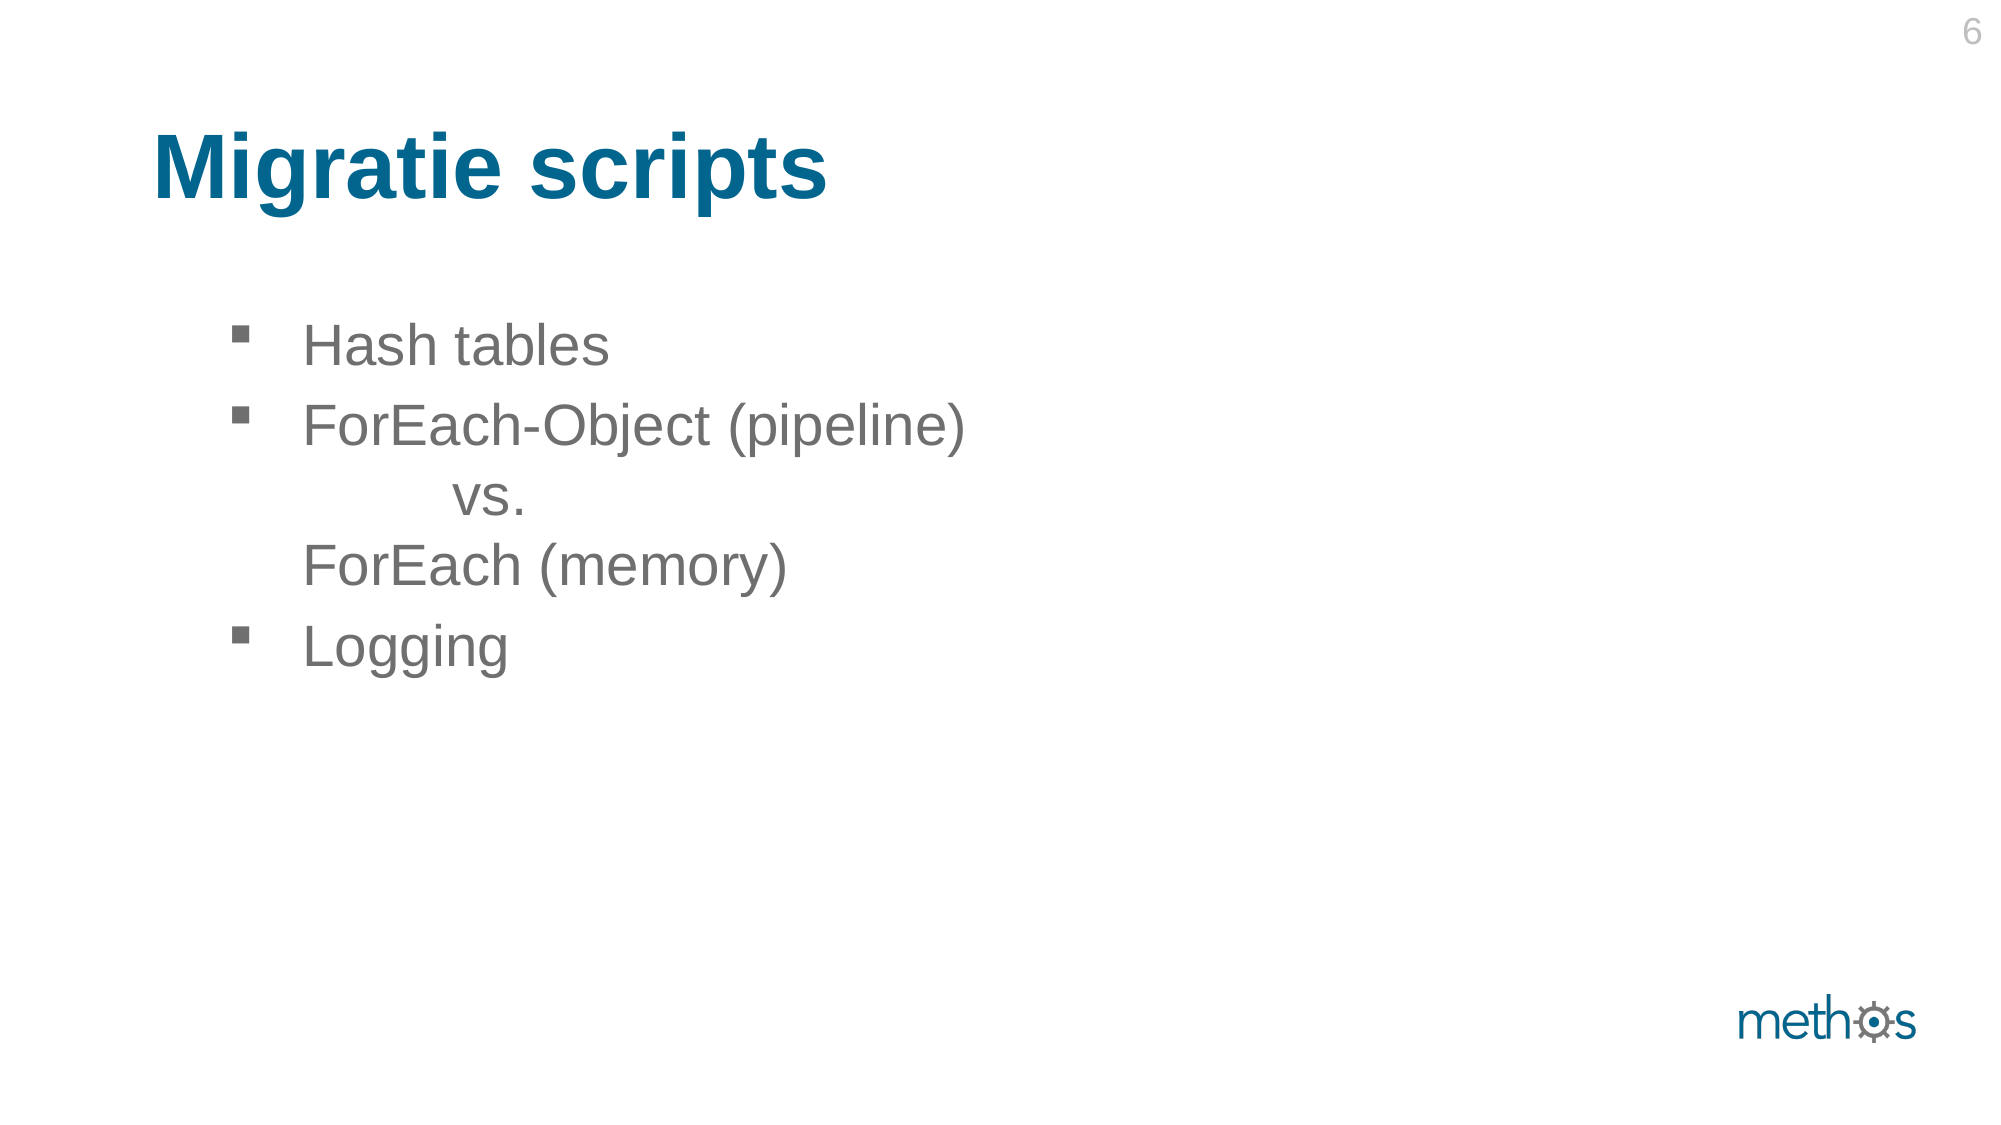

6
# Migratie scripts
Hash tables
ForEach-Object (pipeline)
	vs.
ForEach (memory)
Logging